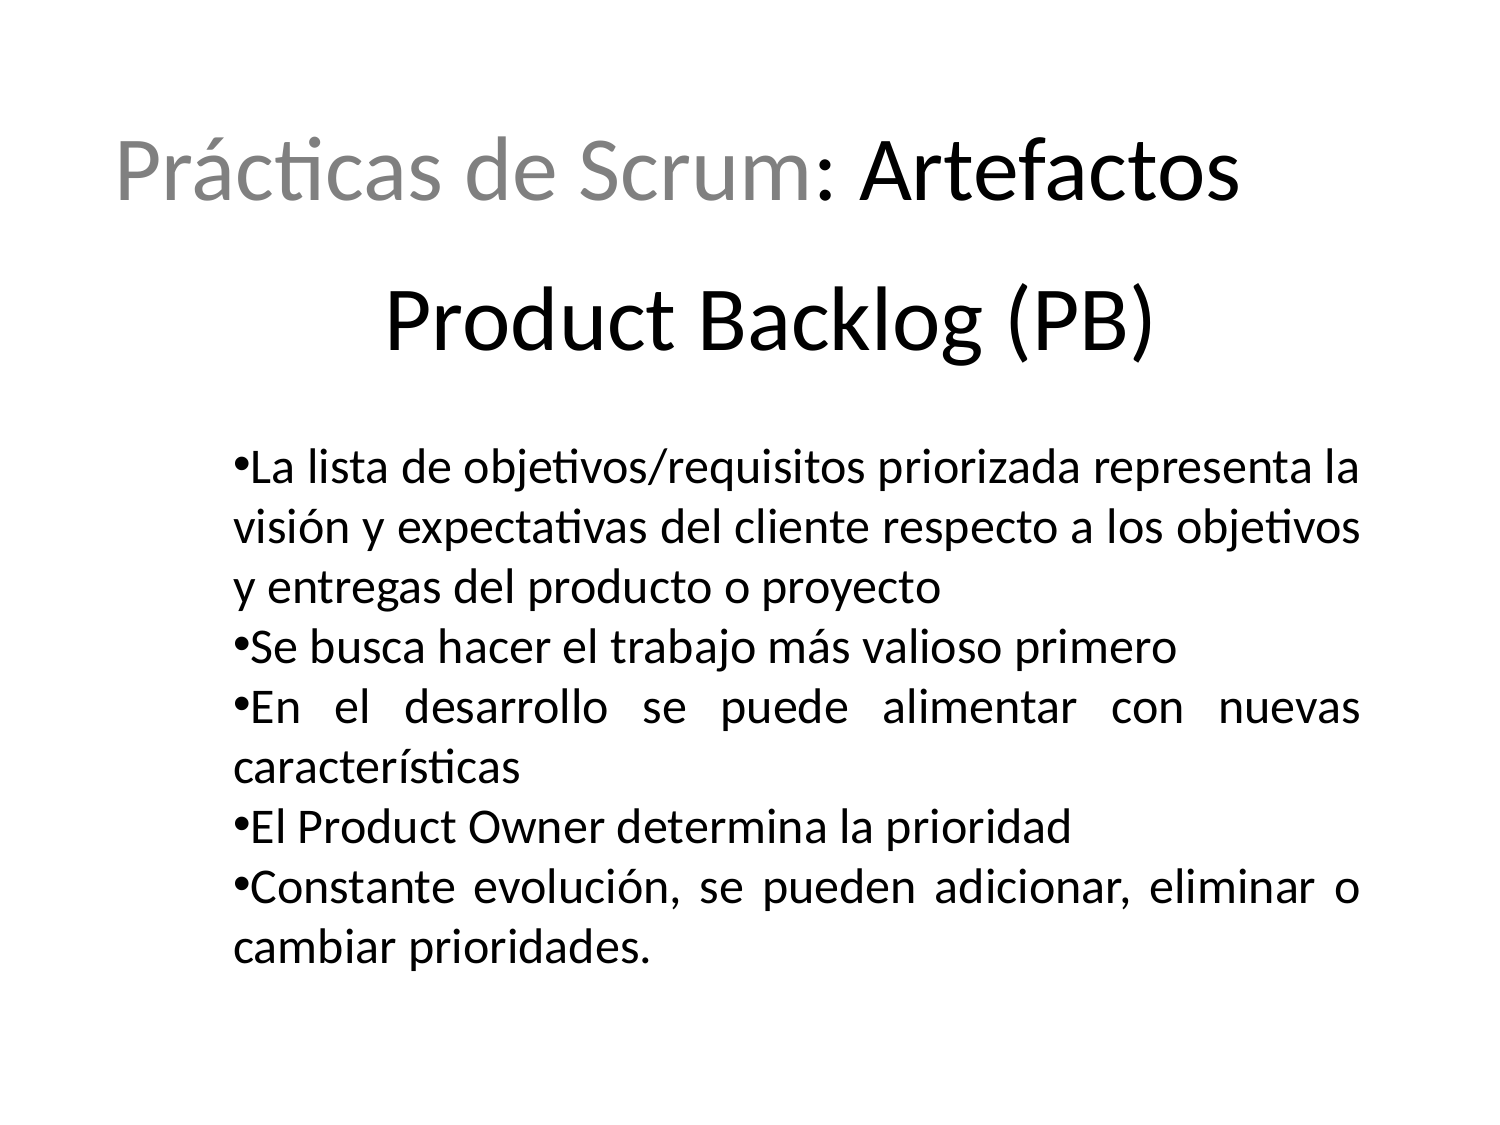

Prácticas de Scrum: Artefactos
Product Backlog (PB)
La lista de objetivos/requisitos priorizada representa la visión y expectativas del cliente respecto a los objetivos y entregas del producto o proyecto
Se busca hacer el trabajo más valioso primero
En el desarrollo se puede alimentar con nuevas características
El Product Owner determina la prioridad
Constante evolución, se pueden adicionar, eliminar o cambiar prioridades.